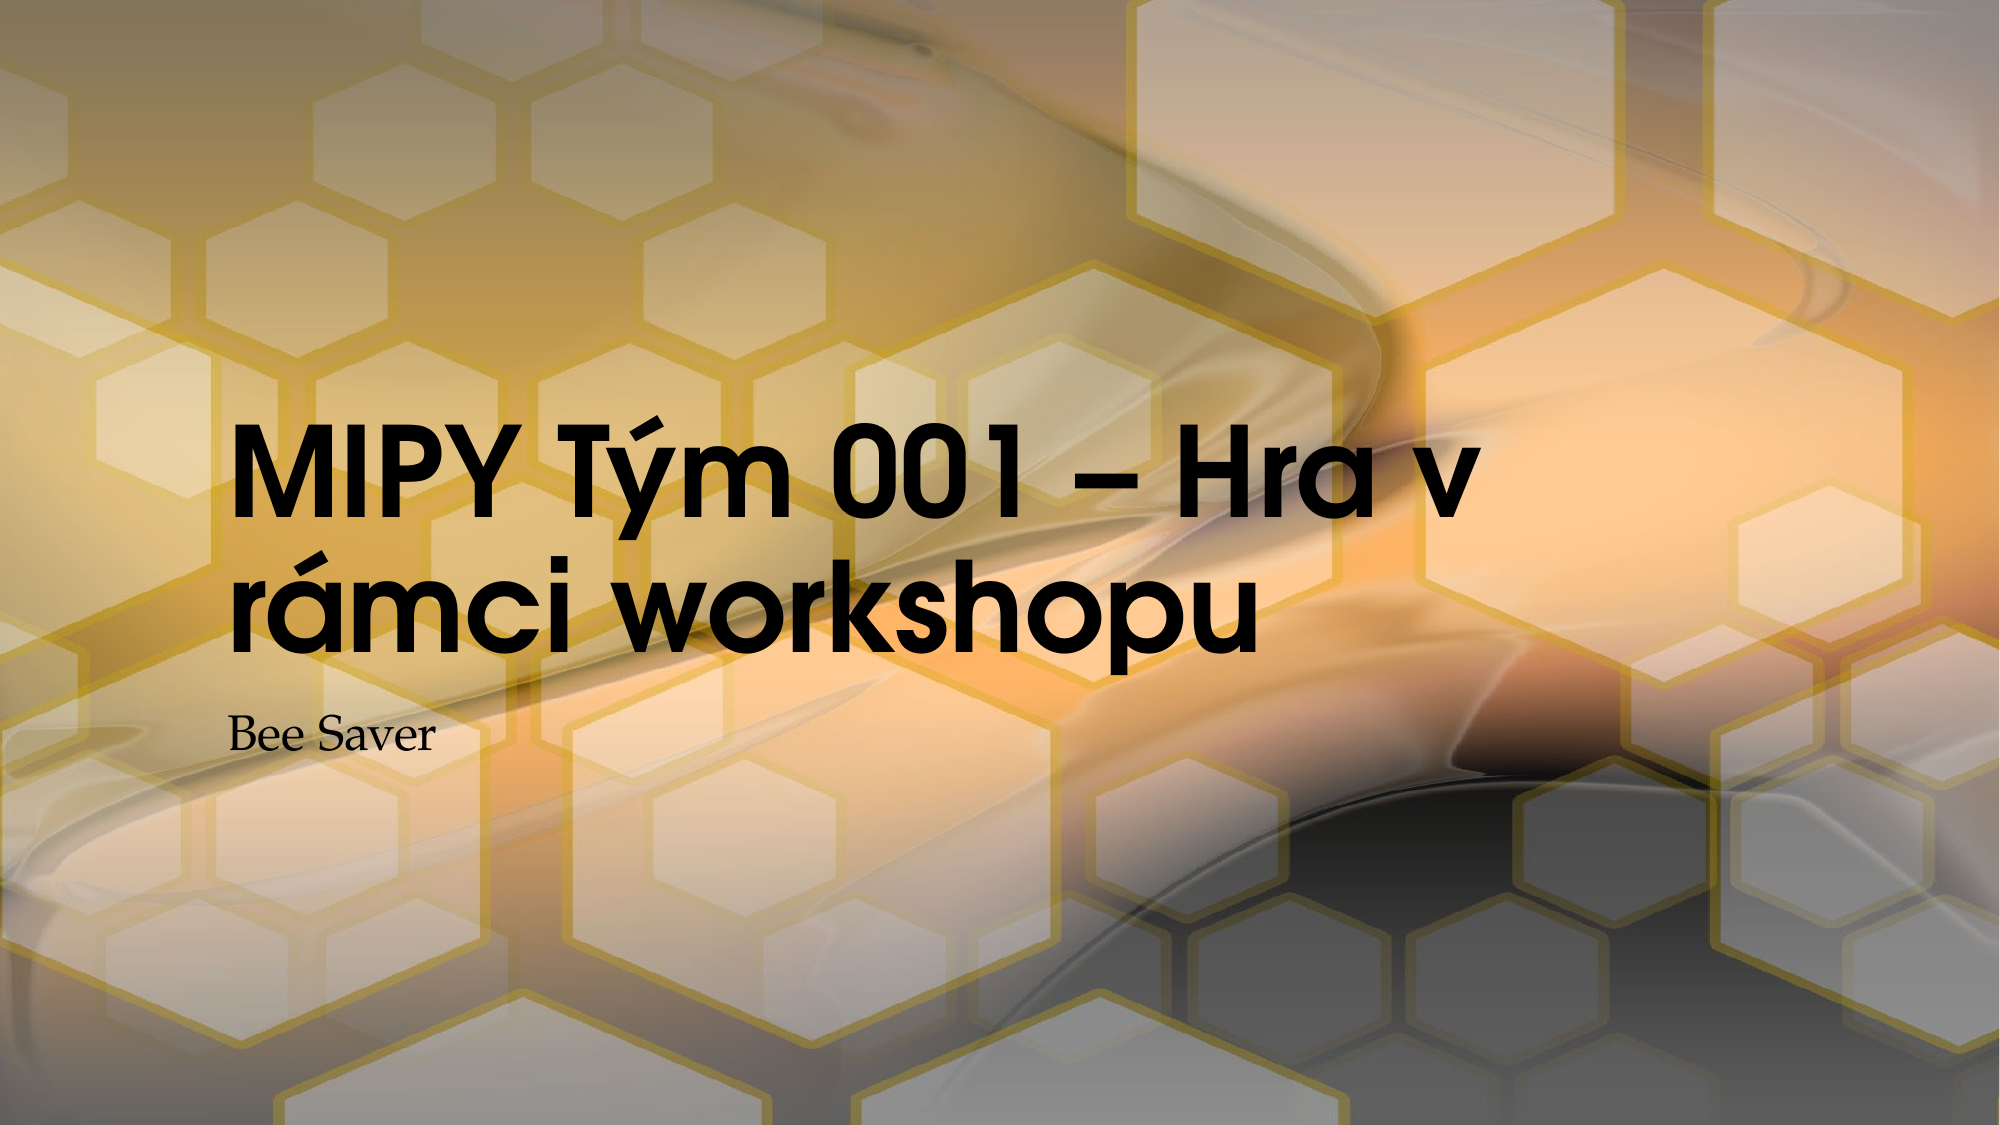

# MIPY Tým 001 – Hra v rámci workshopu
Bee Saver